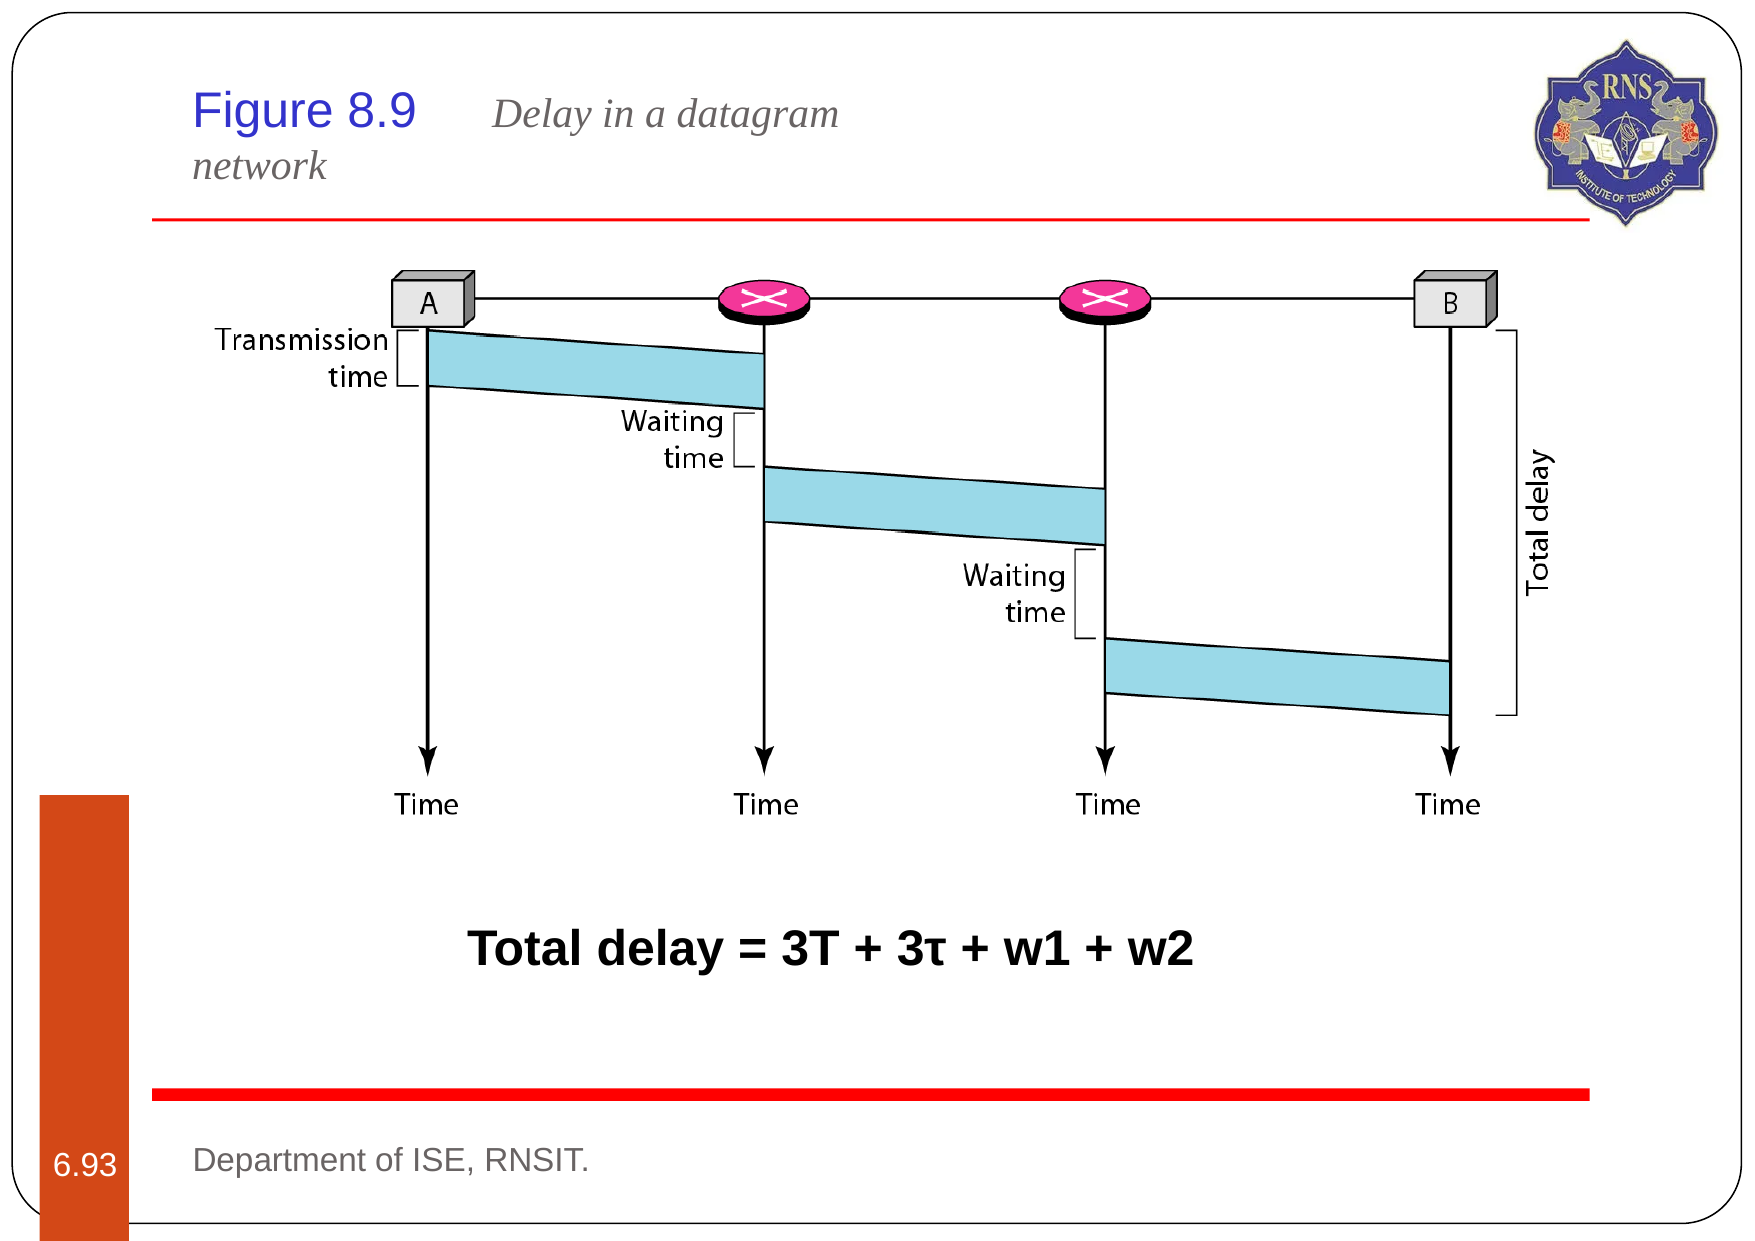

# Figure 8.9	Delay in a datagram network

Total delay = 3T + 3τ + w1 + w2

Department of ISE, RNSIT.
6.93